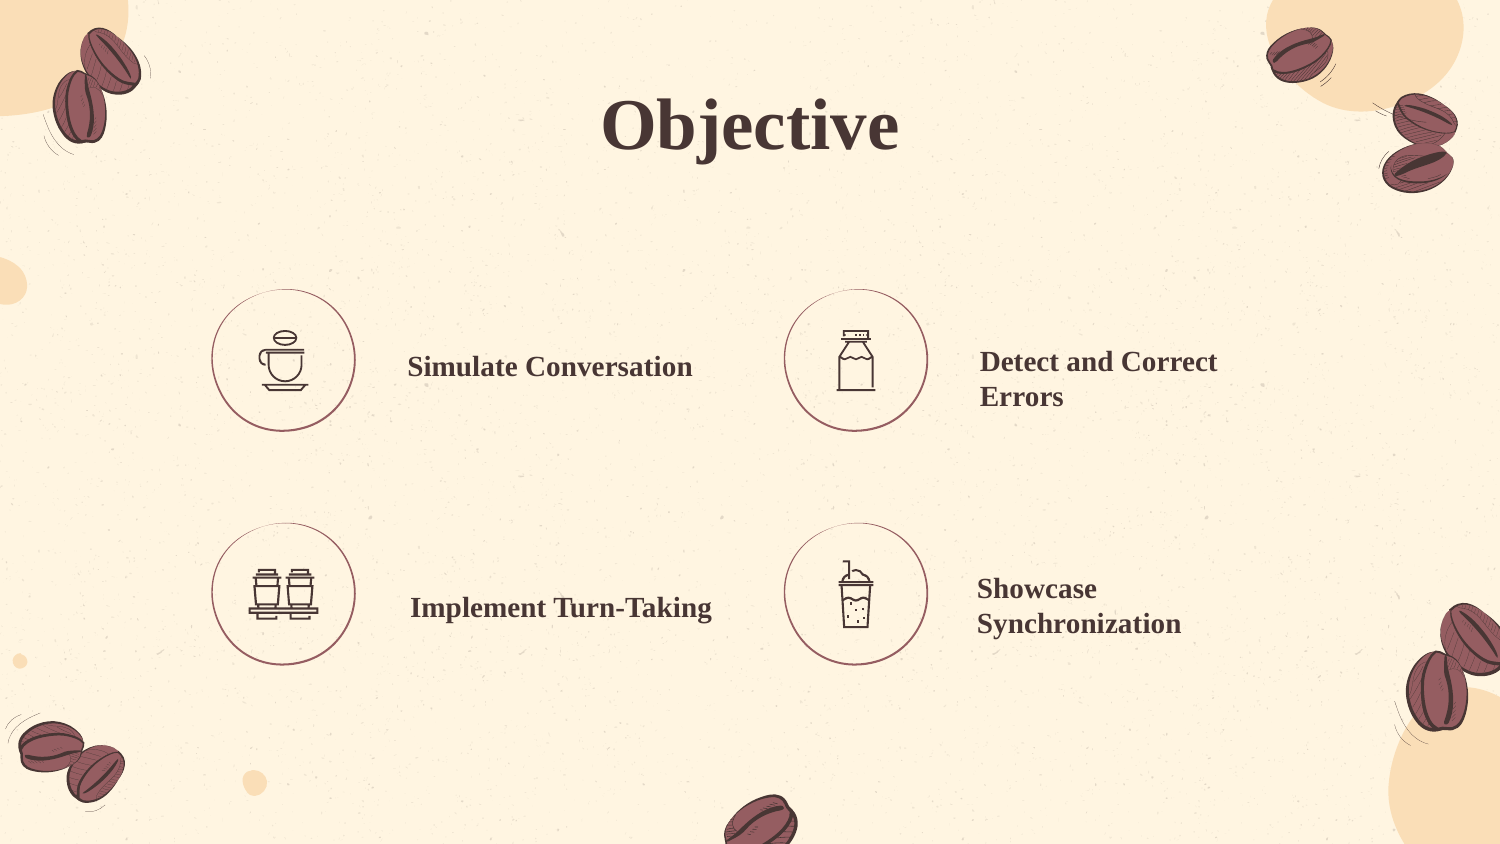

# Objective

Simulate Conversation

Detect and Correct Errors

Showcase Synchronization
Implement Turn-Taking